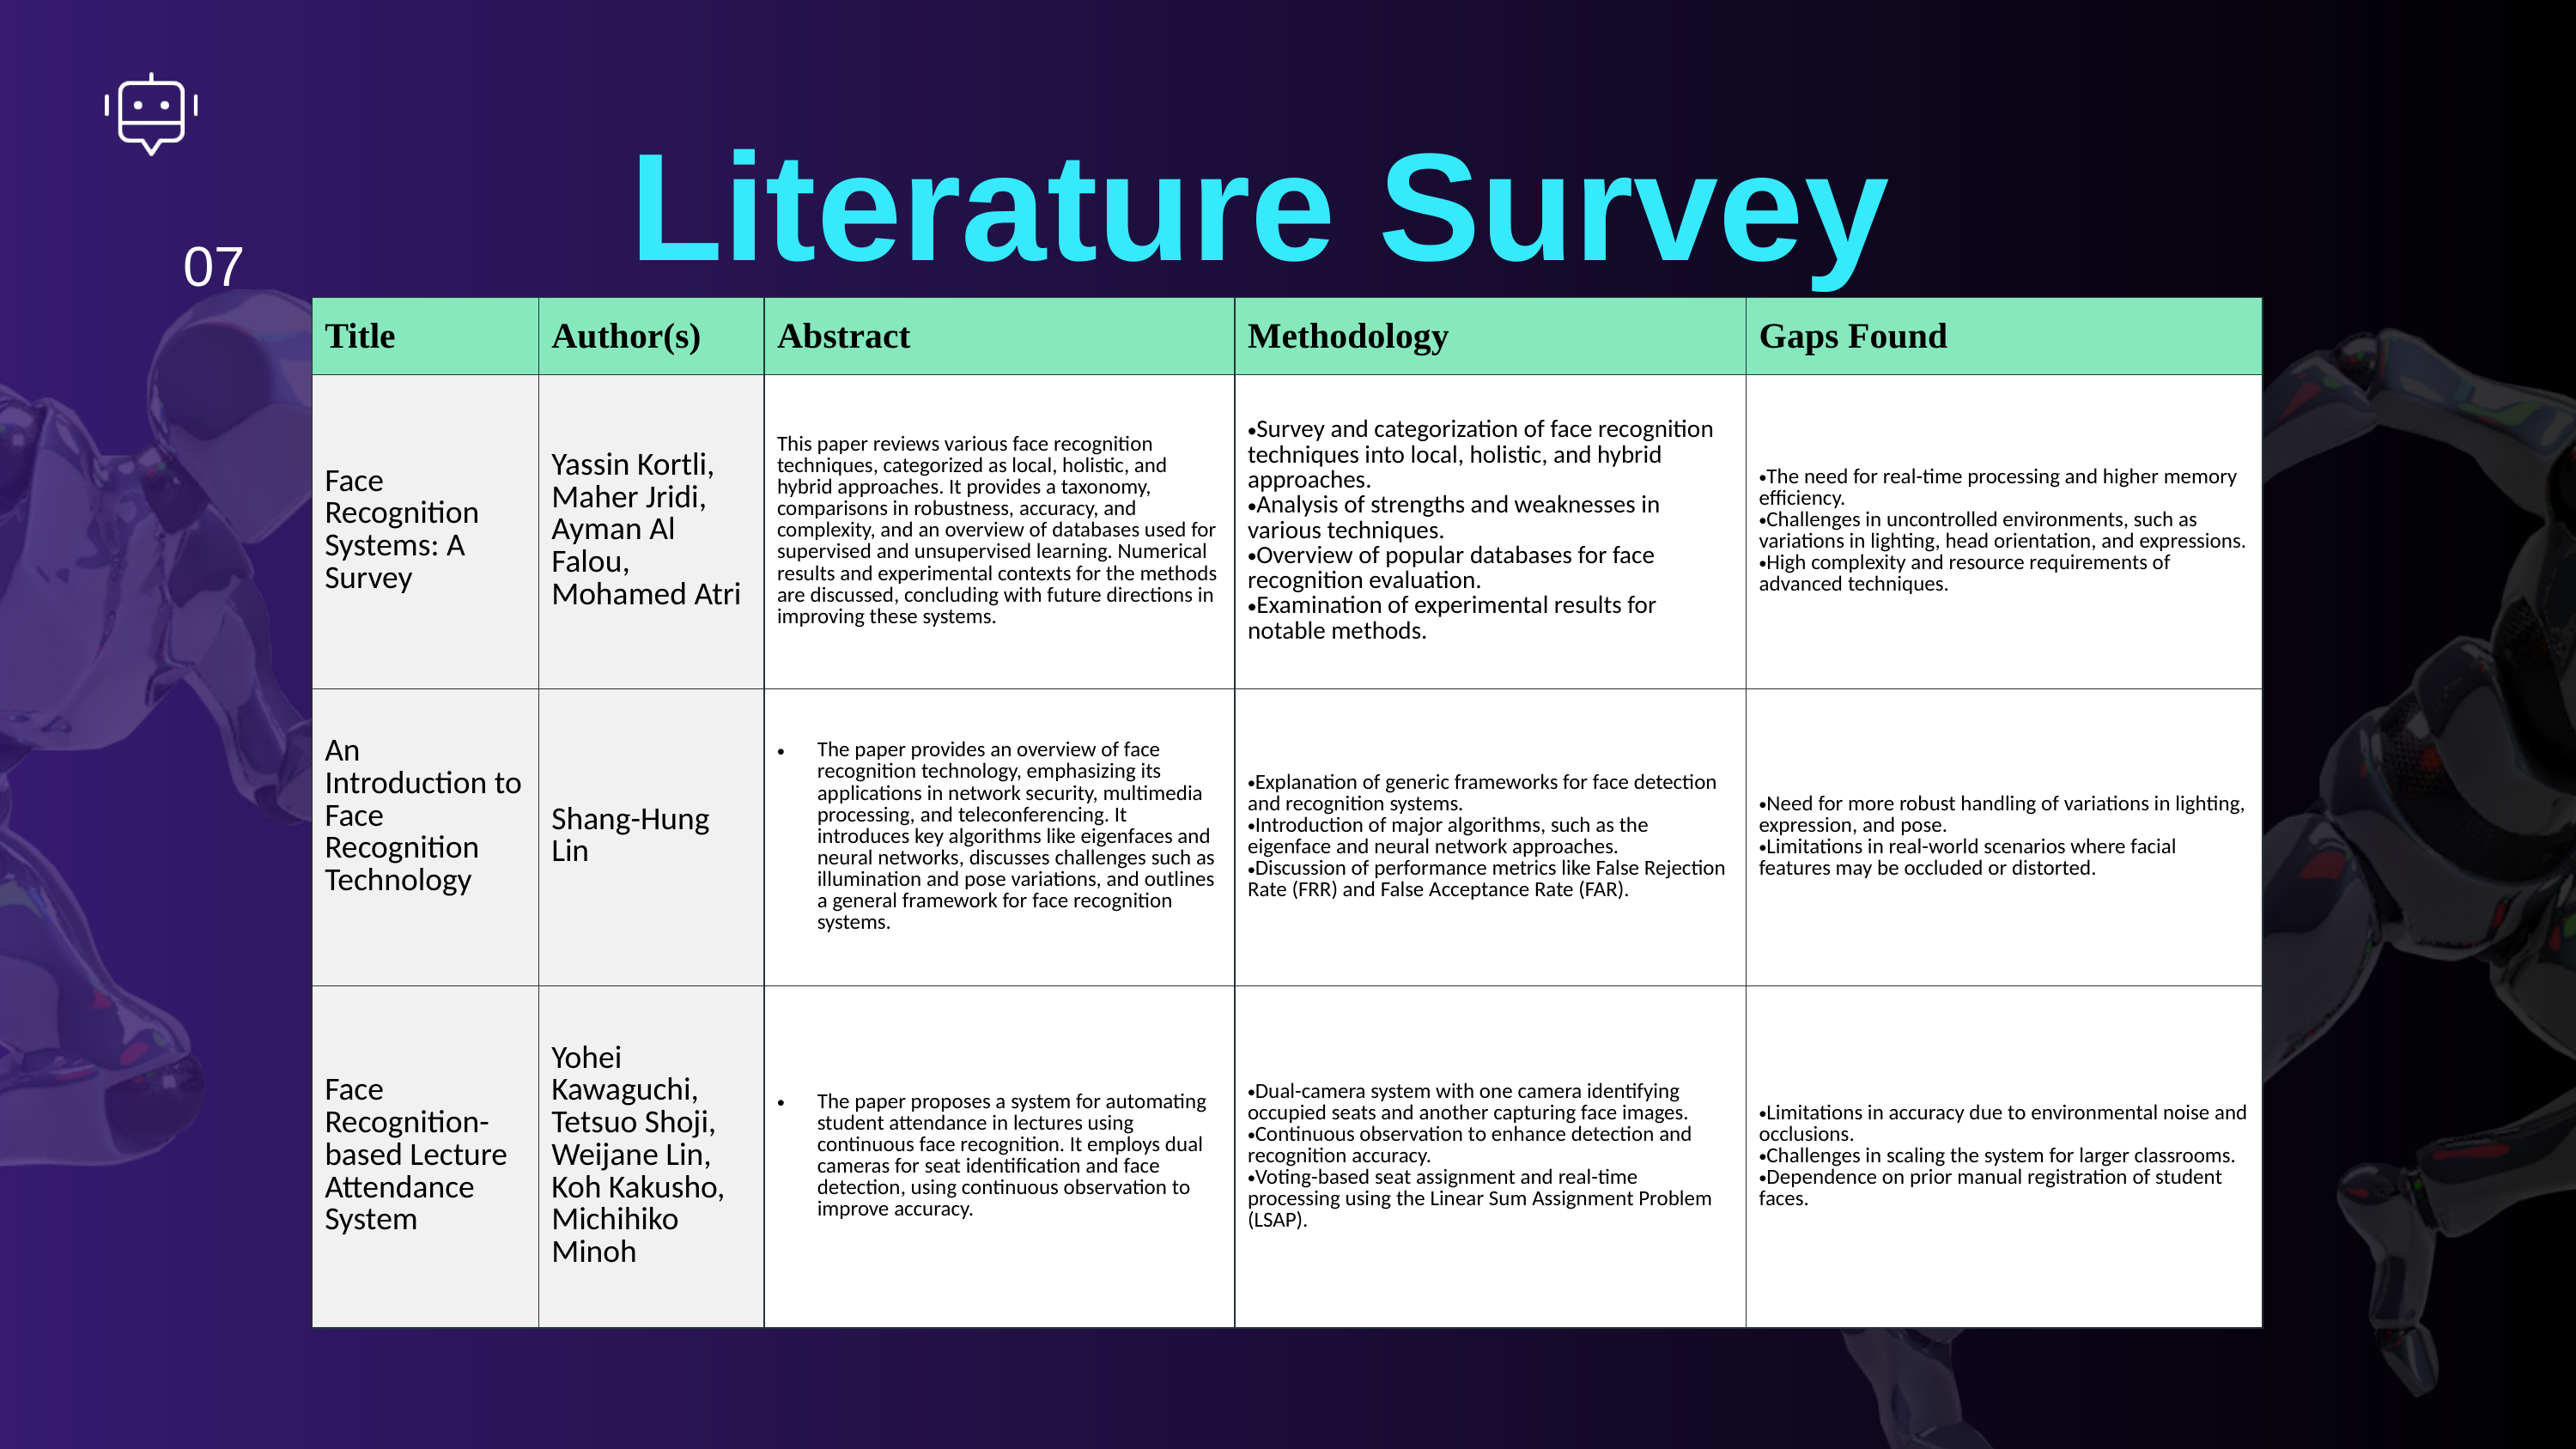

Literature Survey
07

| Title | Author(s) | Abstract | Methodology | Gaps Found |
| --- | --- | --- | --- | --- |
| Face Recognition Systems: A Survey | Yassin Kortli, Maher Jridi, Ayman Al Falou, Mohamed Atri | This paper reviews various face recognition techniques, categorized as local, holistic, and hybrid approaches. It provides a taxonomy, comparisons in robustness, accuracy, and complexity, and an overview of databases used for supervised and unsupervised learning. Numerical results and experimental contexts for the methods are discussed, concluding with future directions in improving these systems. | Survey and categorization of face recognition techniques into local, holistic, and hybrid approaches. Analysis of strengths and weaknesses in various techniques. Overview of popular databases for face recognition evaluation. Examination of experimental results for notable methods. | The need for real-time processing and higher memory efficiency. Challenges in uncontrolled environments, such as variations in lighting, head orientation, and expressions. High complexity and resource requirements of advanced techniques. |
| An Introduction to Face Recognition Technology | Shang-Hung Lin | The paper provides an overview of face recognition technology, emphasizing its applications in network security, multimedia processing, and teleconferencing. It introduces key algorithms like eigenfaces and neural networks, discusses challenges such as illumination and pose variations, and outlines a general framework for face recognition systems. | Explanation of generic frameworks for face detection and recognition systems. Introduction of major algorithms, such as the eigenface and neural network approaches. Discussion of performance metrics like False Rejection Rate (FRR) and False Acceptance Rate (FAR). | Need for more robust handling of variations in lighting, expression, and pose. Limitations in real-world scenarios where facial features may be occluded or distorted. |
| Face Recognition-based Lecture Attendance System | Yohei Kawaguchi, Tetsuo Shoji, Weijane Lin, Koh Kakusho, Michihiko Minoh | The paper proposes a system for automating student attendance in lectures using continuous face recognition. It employs dual cameras for seat identification and face detection, using continuous observation to improve accuracy. | Dual-camera system with one camera identifying occupied seats and another capturing face images. Continuous observation to enhance detection and recognition accuracy. Voting-based seat assignment and real-time processing using the Linear Sum Assignment Problem (LSAP). | Limitations in accuracy due to environmental noise and occlusions. Challenges in scaling the system for larger classrooms. Dependence on prior manual registration of student faces. |